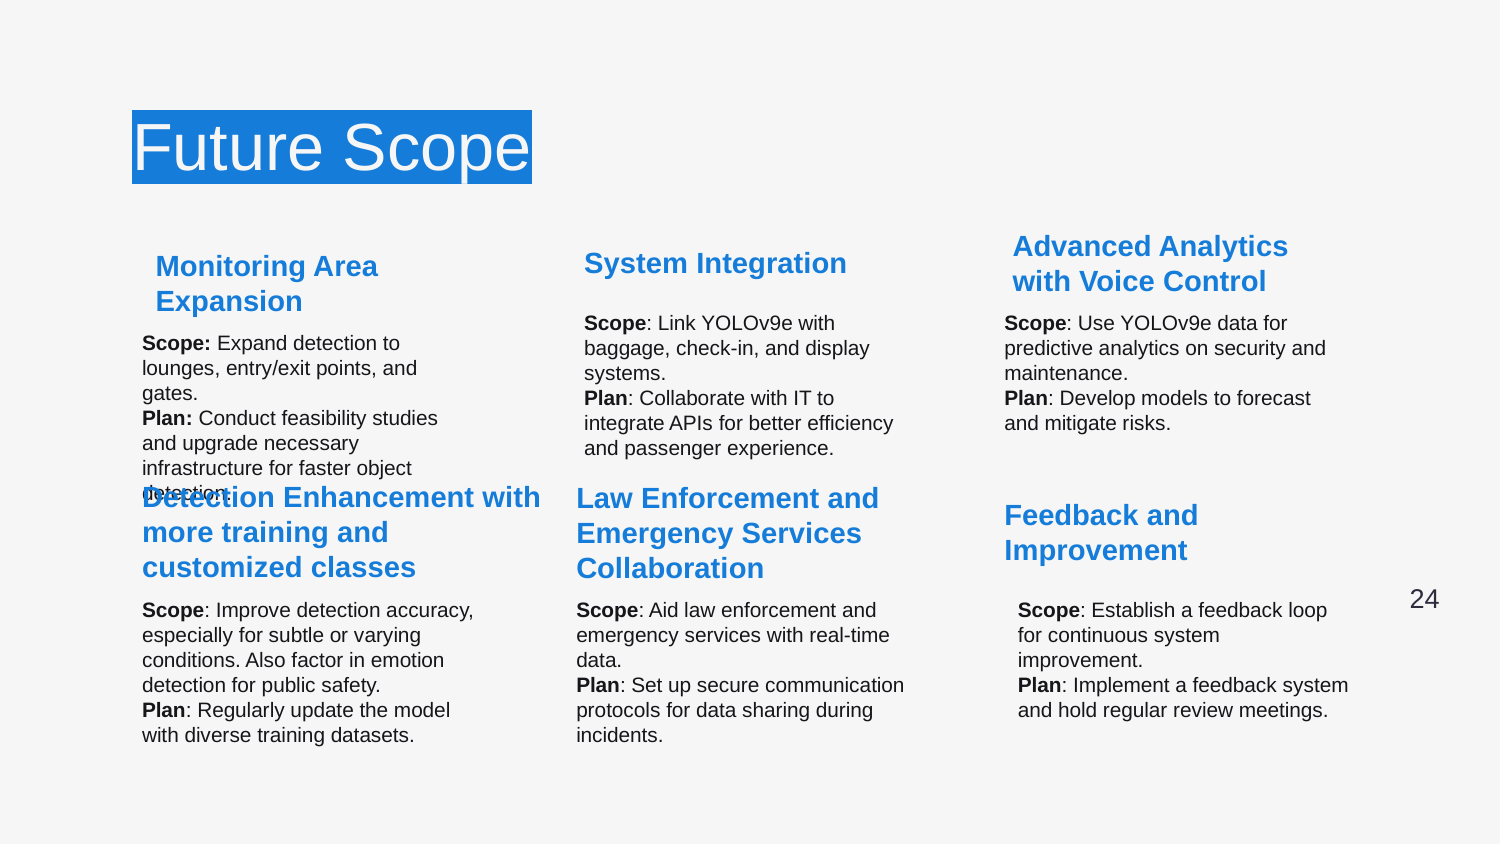

# Future Scope
System Integration
Advanced Analytics with Voice Control
Monitoring Area Expansion
Scope: Link YOLOv9e with baggage, check-in, and display systems.
Plan: Collaborate with IT to integrate APIs for better efficiency and passenger experience.
Scope: Use YOLOv9e data for predictive analytics on security and maintenance.
Plan: Develop models to forecast and mitigate risks.
Scope: Expand detection to lounges, entry/exit points, and gates.
Plan: Conduct feasibility studies and upgrade necessary infrastructure for faster object detection.
Law Enforcement and Emergency Services Collaboration
Feedback and Improvement
Detection Enhancement with more training and customized classes

24
Scope: Improve detection accuracy, especially for subtle or varying conditions. Also factor in emotion detection for public safety.
Plan: Regularly update the model with diverse training datasets.
Scope: Aid law enforcement and emergency services with real-time data.
Plan: Set up secure communication protocols for data sharing during incidents.
Scope: Establish a feedback loop for continuous system improvement.
Plan: Implement a feedback system and hold regular review meetings.